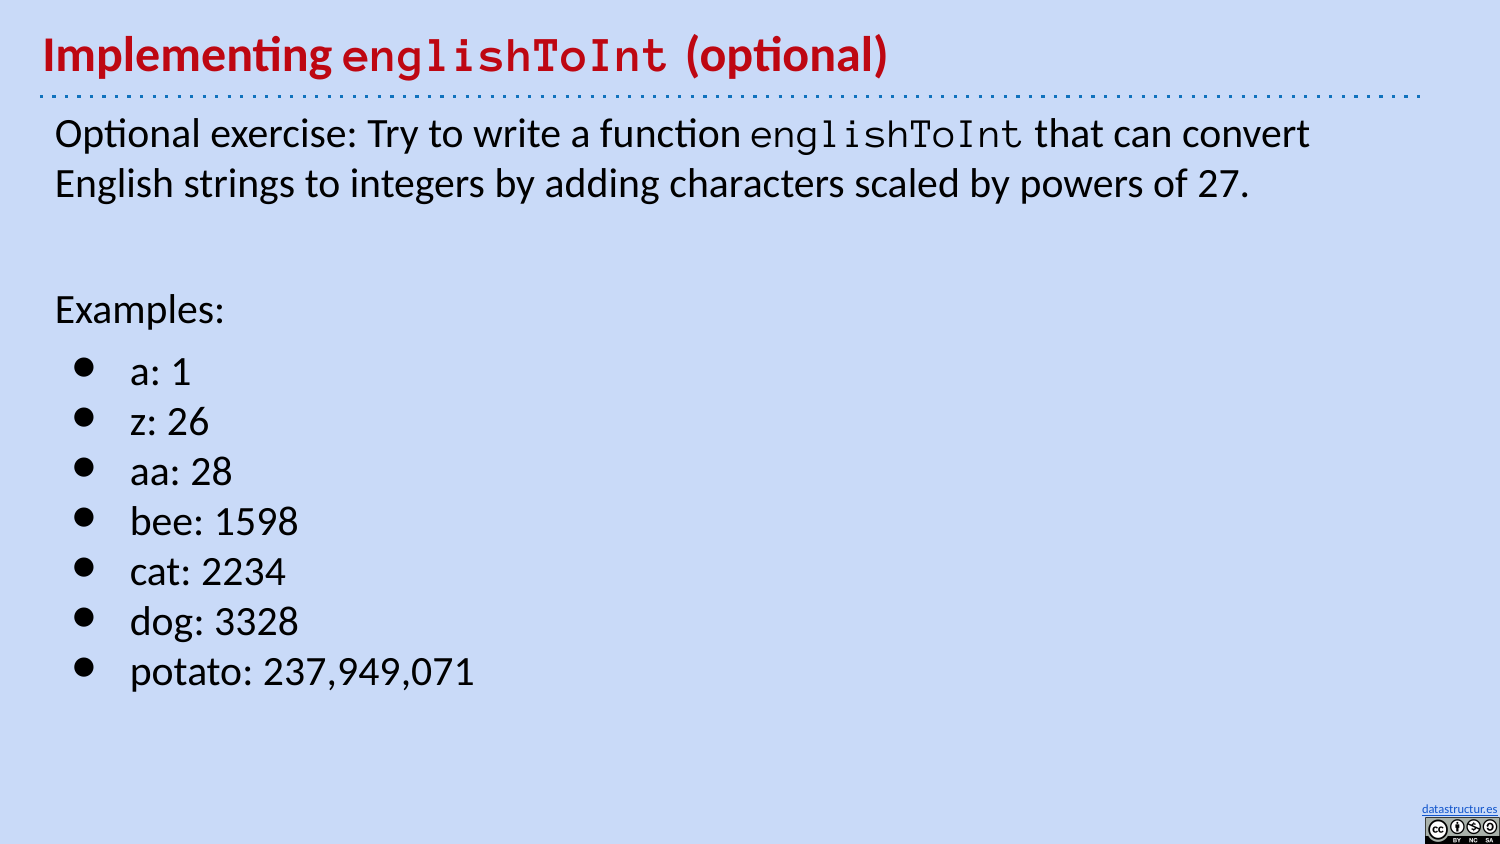

# Implementing englishToInt (optional)
Optional exercise: Try to write a function englishToInt that can convert English strings to integers by adding characters scaled by powers of 27.

Examples:
a: 1
z: 26
aa: 28
bee: 1598
cat: 2234
dog: 3328
potato: 237,949,071